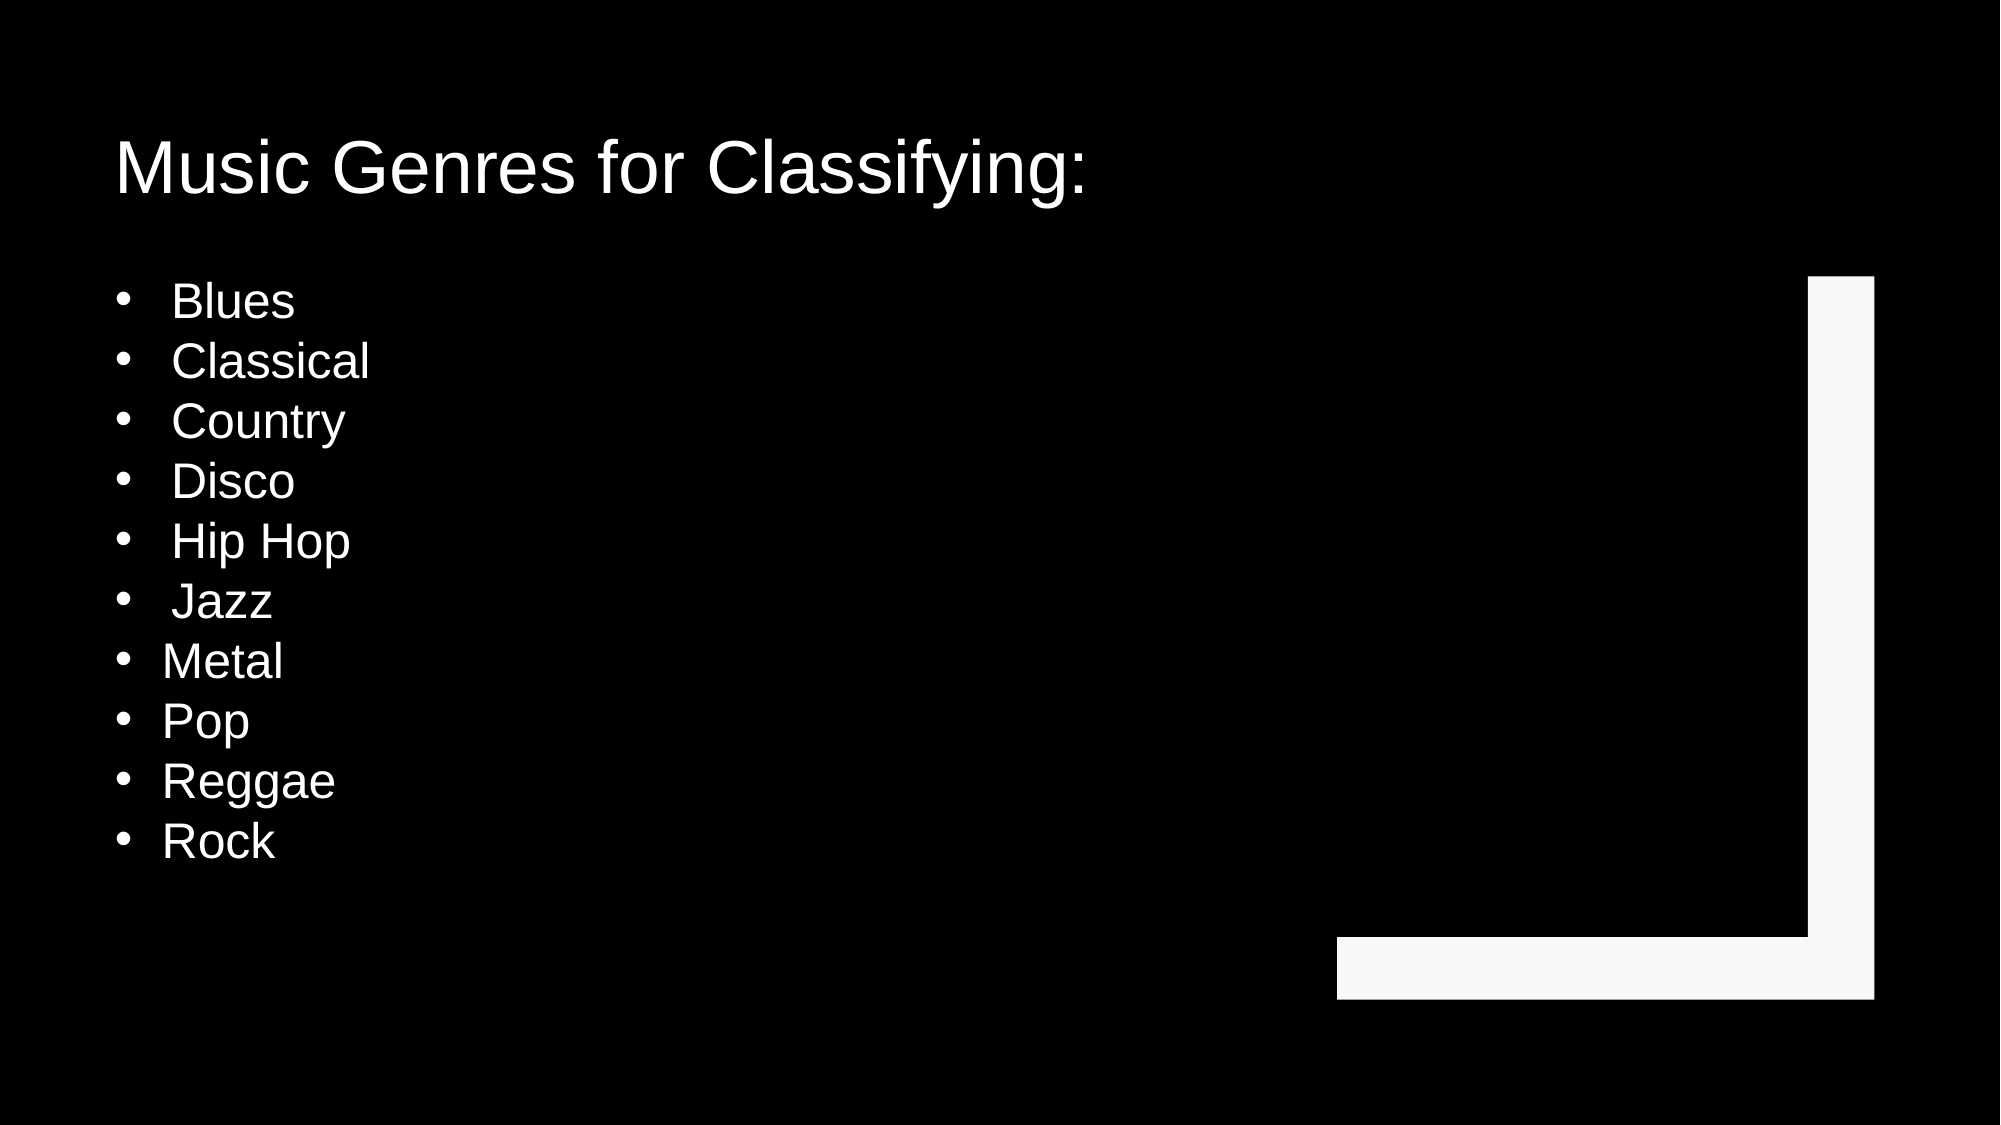

Music Genres for Classifying:

Blues
Classical
Country
Disco
Hip Hop
Jazz
Metal
Pop
Reggae
Rock